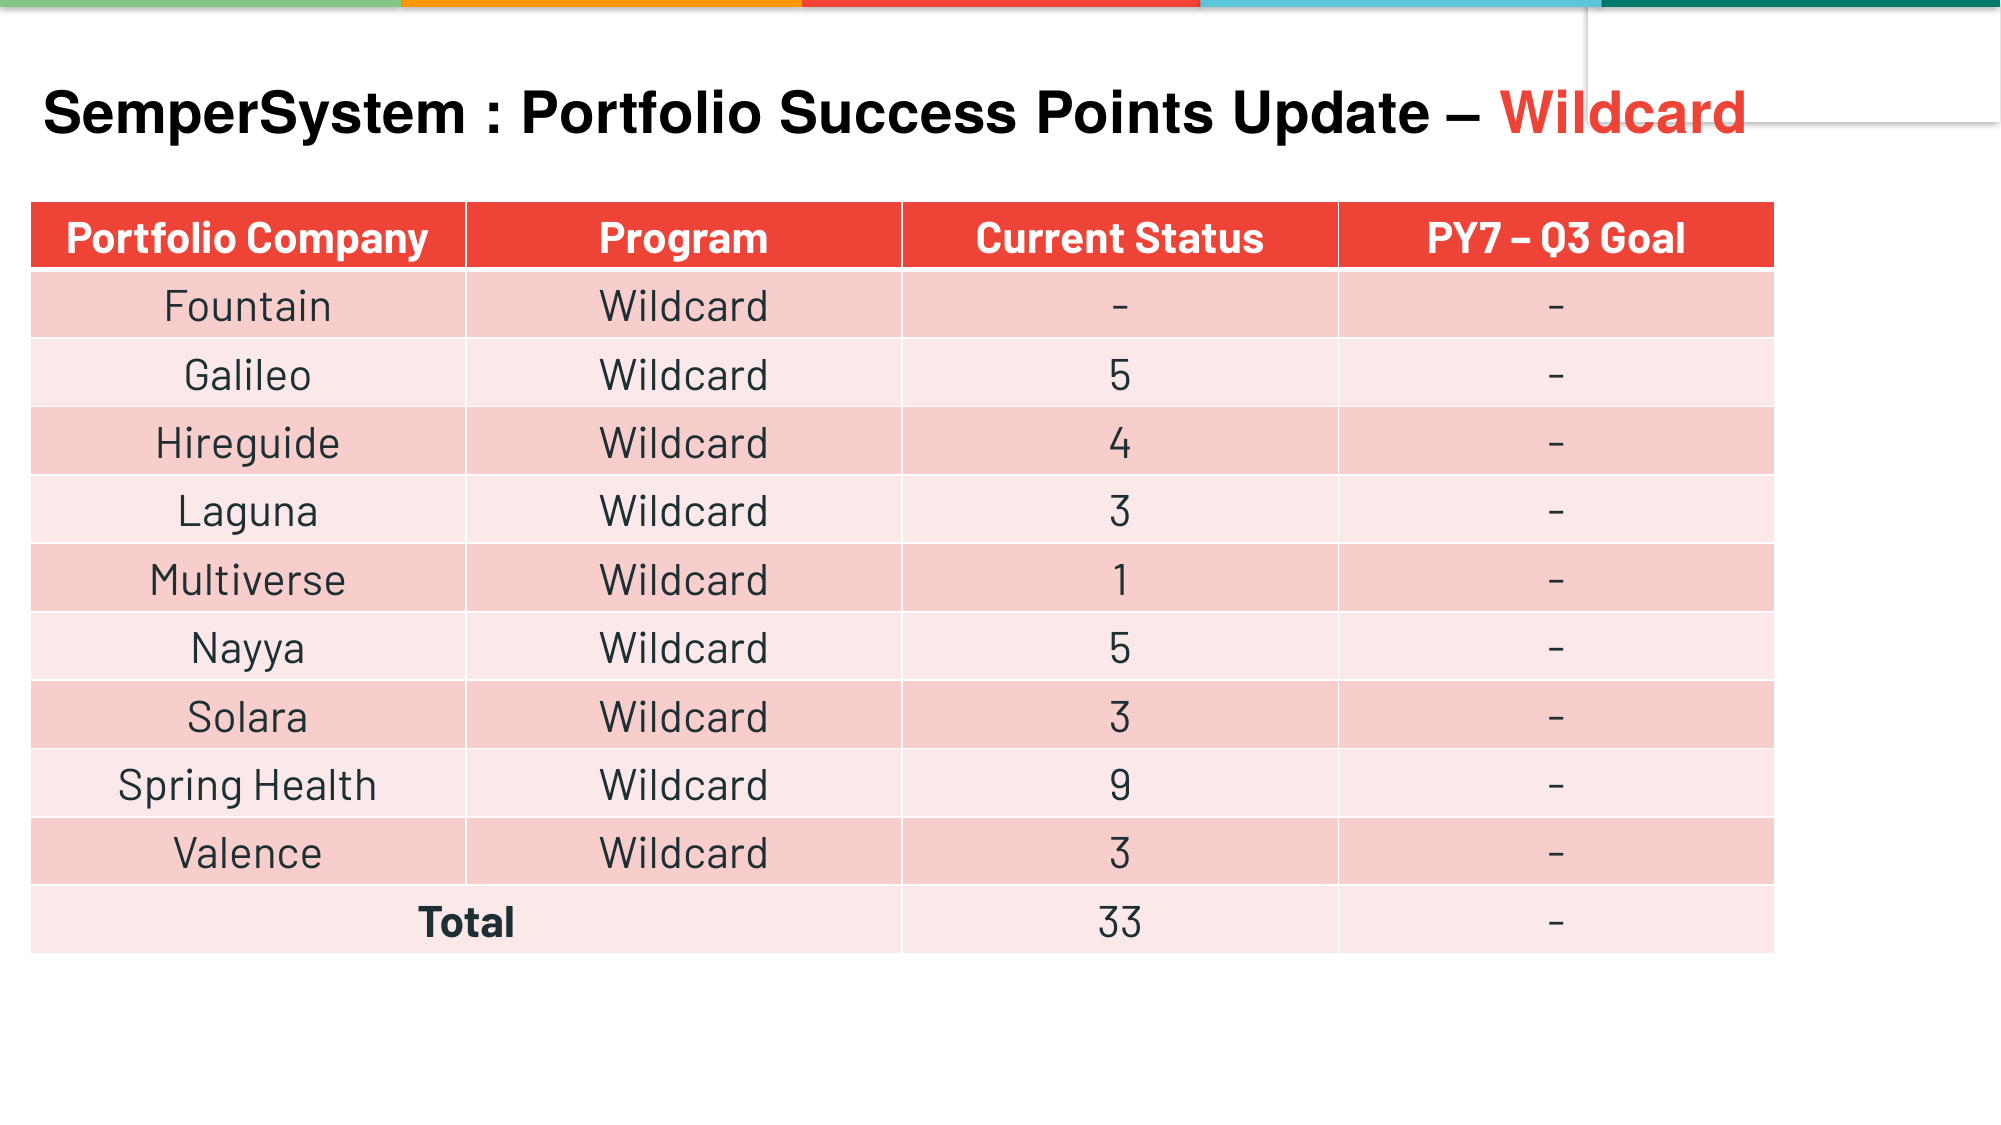

SemperSystem : Portfolio Success Points Update – Wildcard
| Portfolio Company | Program | Current Status | PY7 – Q3 Goal |
| --- | --- | --- | --- |
| Fountain | Wildcard | - | - |
| Galileo | Wildcard | 5 | - |
| Hireguide | Wildcard | 4 | - |
| Laguna | Wildcard | 3 | - |
| Multiverse | Wildcard | 1 | - |
| Nayya | Wildcard | 5 | - |
| Solara | Wildcard | 3 | - |
| Spring Health | Wildcard | 9 | - |
| Valence | Wildcard | 3 | - |
| Total |  | 33 | - |

Executing retro-active reporting across Canopy
Initiated Change Management initiative with portfolio companies to drive consistent ARR & outcomes reporting
Enhanced Portfolio Dashboard targeting additional outcomes reporting (indirect ARR, Pipeline growth, etc.), gap analysis capabilities to identify additional SvS activations needed to fulfill Success Plans.
Additional enhancements for Scale in progress now -- Dashboard as source of truth - "one-click reporting & collaboration"